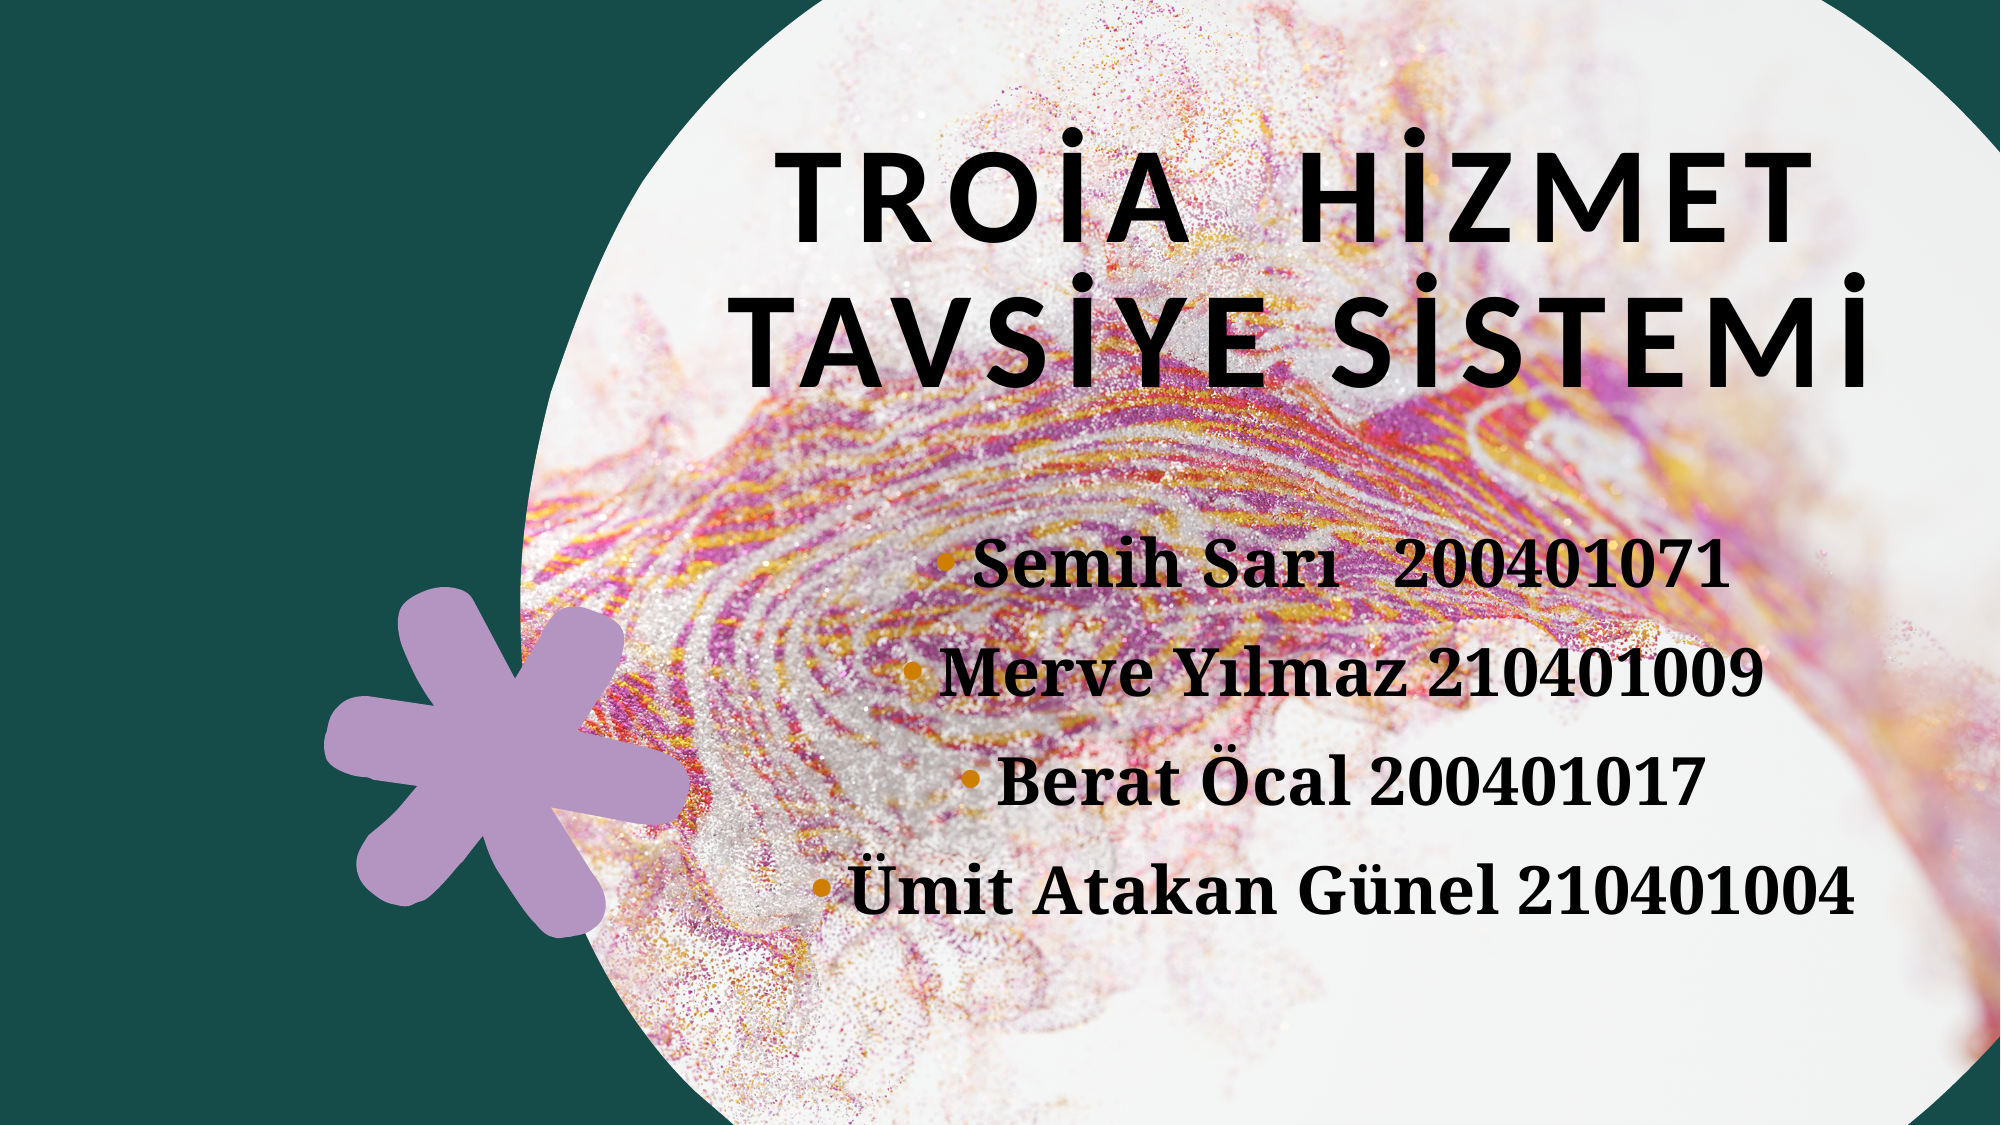

# TROİA  HİZMET TAVSİYE SİSTEMİ
Semih Sarı   200401071
Merve Yılmaz 210401009
Berat Öcal 200401017
Ümit Atakan Günel 210401004